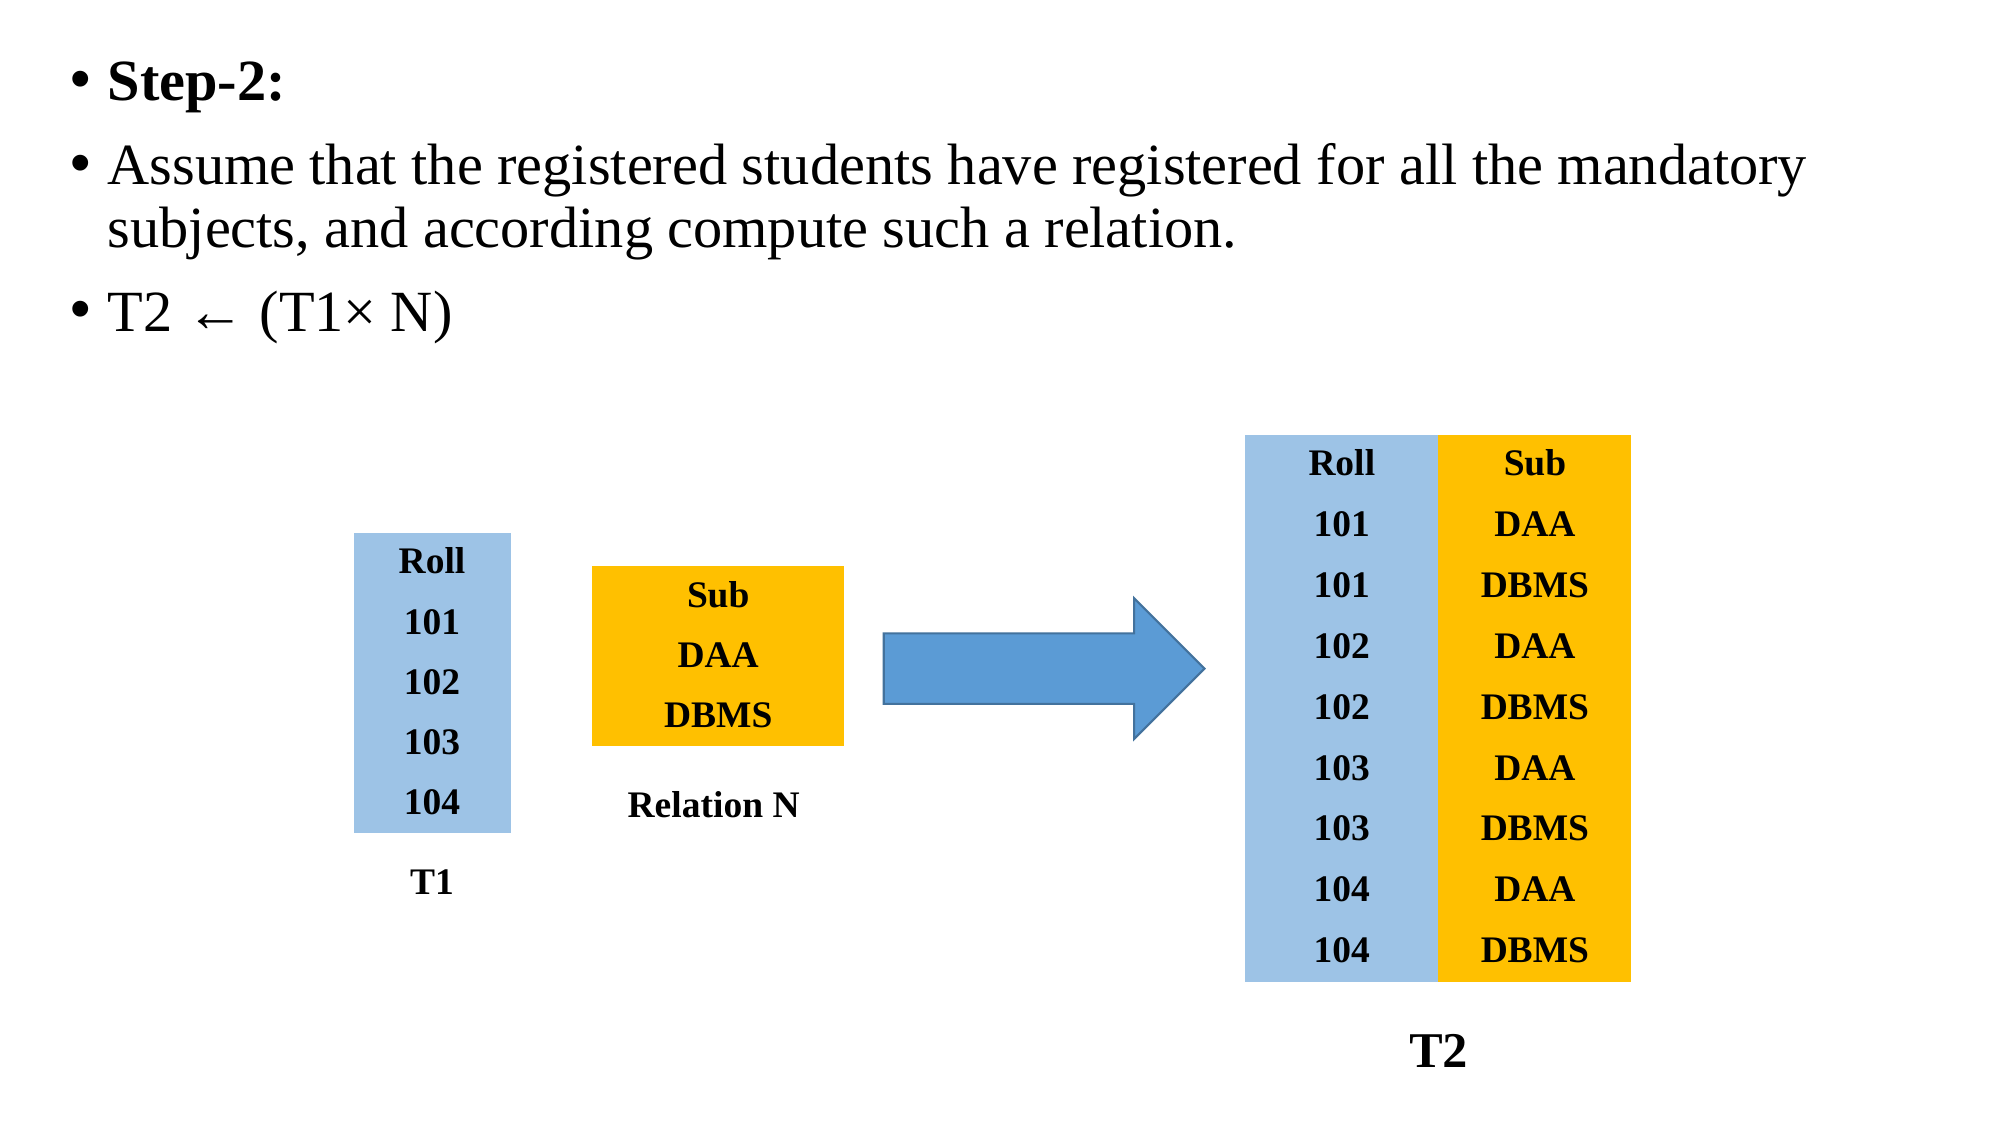

Step-2:
Assume that the registered students have registered for all the mandatory subjects, and according compute such a relation.
T2 ← (T1× N)

| Roll | Sub |
| --- | --- |
| 101 | DAA |
| 101 | DBMS |
| 102 | DAA |
| 102 | DBMS |
| 103 | DAA |
| 103 | DBMS |
| 104 | DAA |
| 104 | DBMS |
| Roll |
| --- |
| 101 |
| 102 |
| 103 |
| 104 |
| Sub |
| --- |
| DAA |
| DBMS |

Relation N
T1
T2